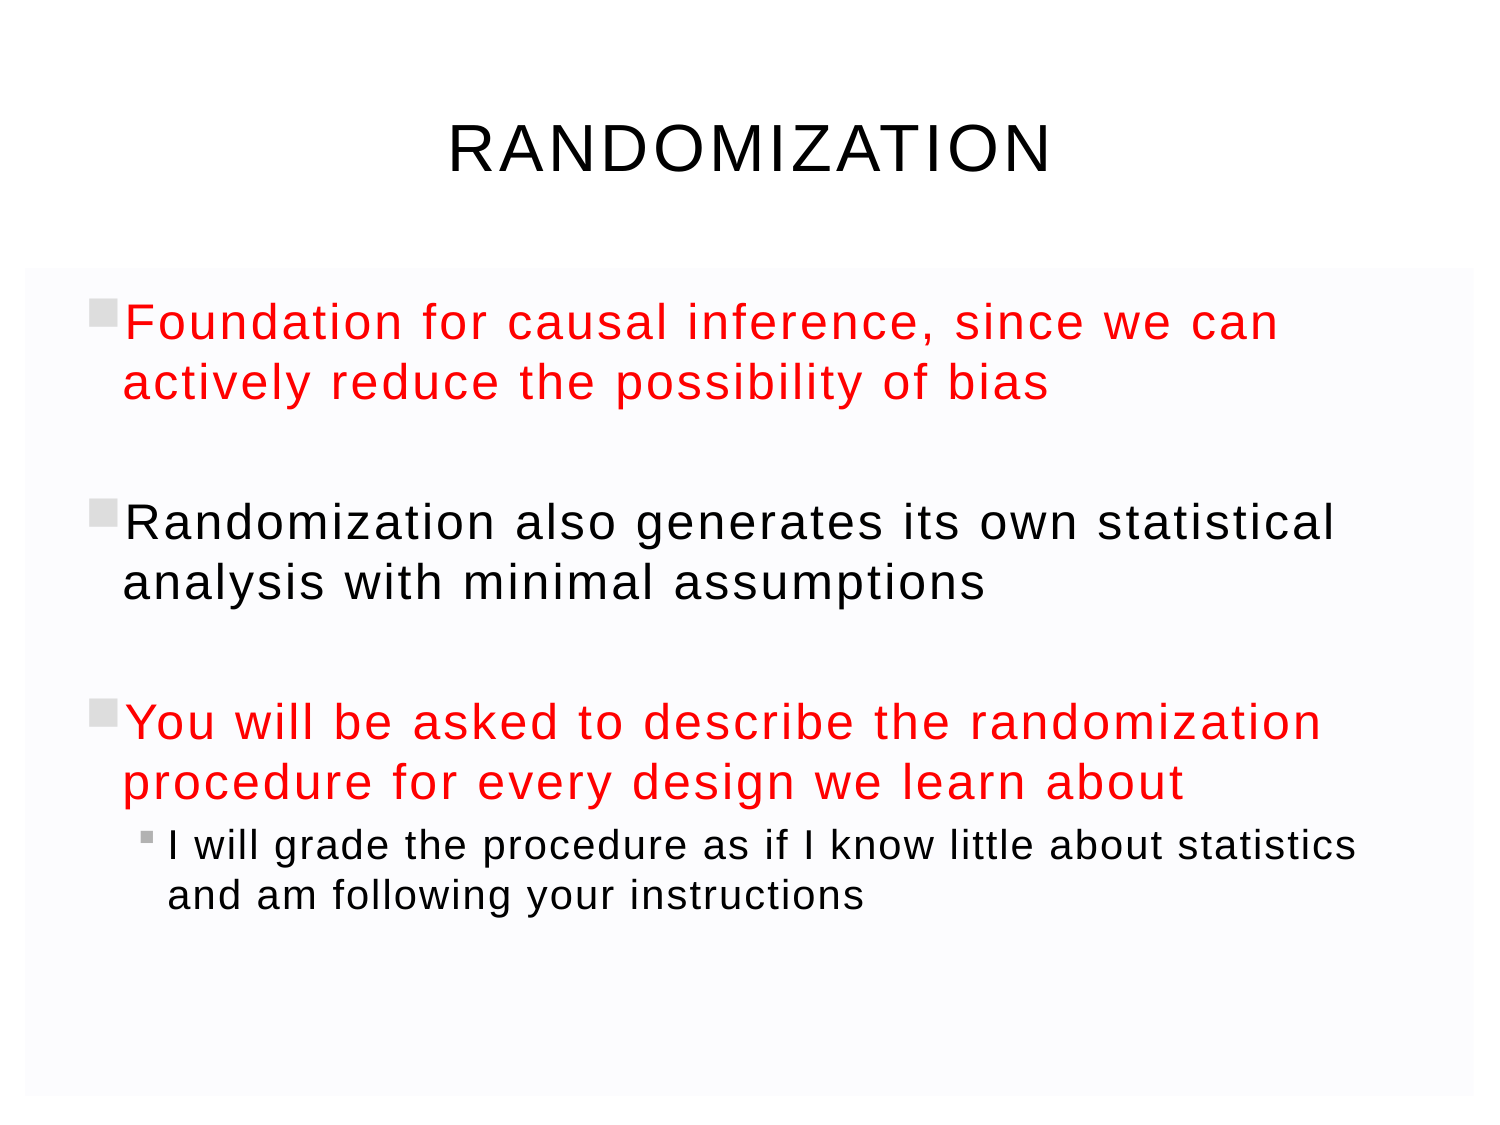

# randomization
Foundation for causal inference, since we can actively reduce the possibility of bias

Randomization also generates its own statistical analysis with minimal assumptions

You will be asked to describe the randomization procedure for every design we learn about
I will grade the procedure as if I know little about statistics and am following your instructions